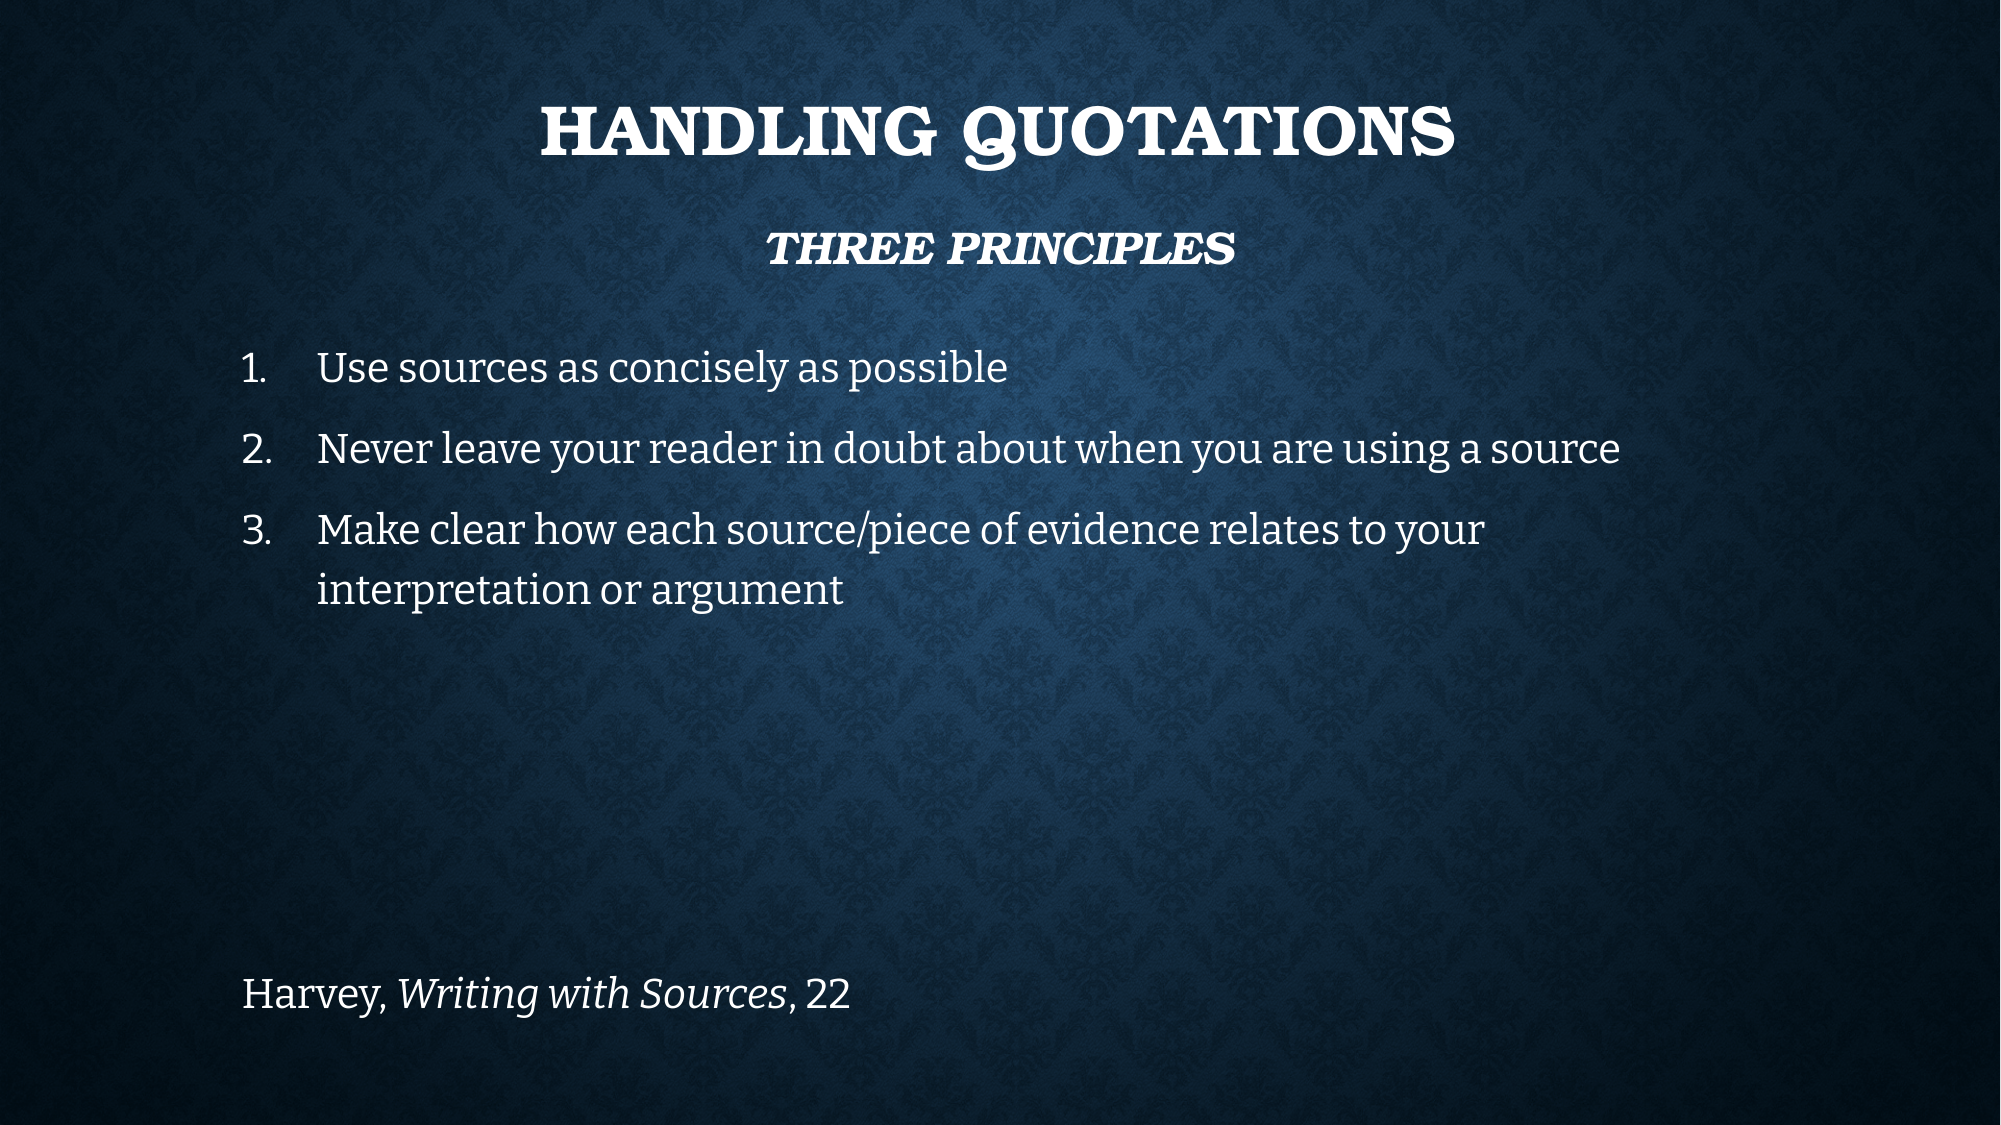

# Handling Quotations Three Principles
Use sources as concisely as possible
Never leave your reader in doubt about when you are using a source
Make clear how each source/piece of evidence relates to your interpretation or argument

Harvey, Writing with Sources, 22